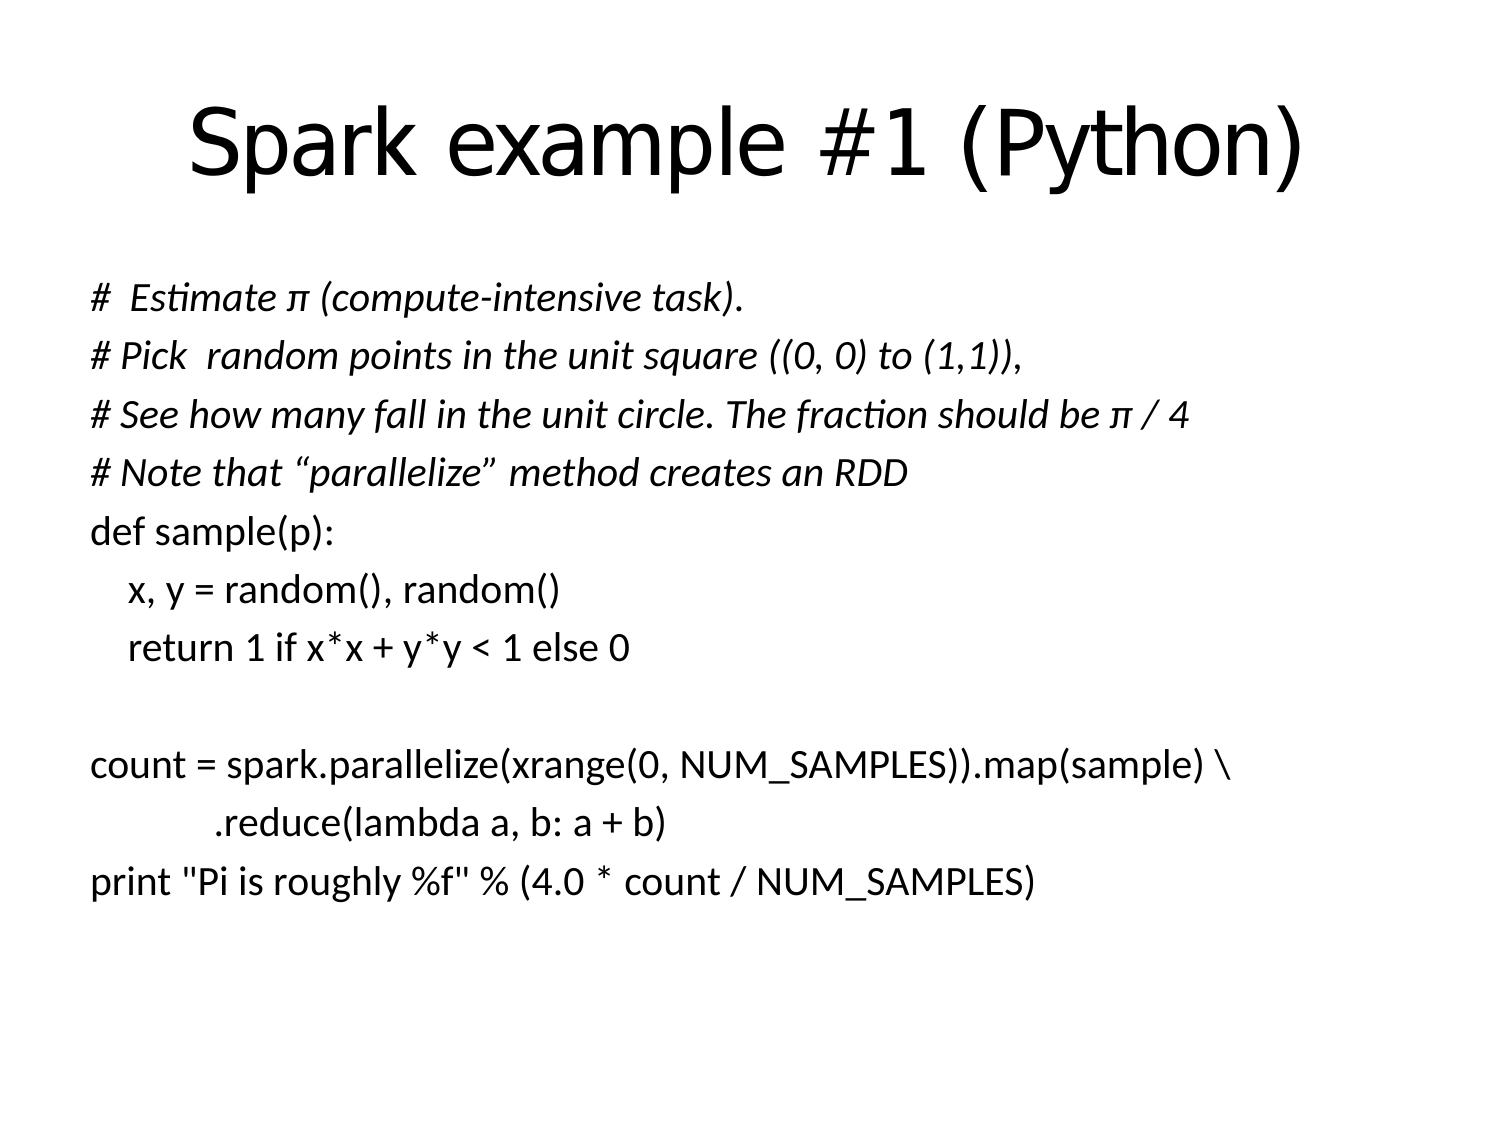

# Spark example #1 (Python)
#  Estimate π (compute-intensive task).
# Pick  random points in the unit square ((0, 0) to (1,1)),
# See how many fall in the unit circle. The fraction should be π / 4
# Note that “parallelize” method creates an RDD
def sample(p):
    x, y = random(), random()
    return 1 if x*x + y*y < 1 else 0

count = spark.parallelize(xrange(0, NUM_SAMPLES)).map(sample) \
             .reduce(lambda a, b: a + b)
print "Pi is roughly %f" % (4.0 * count / NUM_SAMPLES)